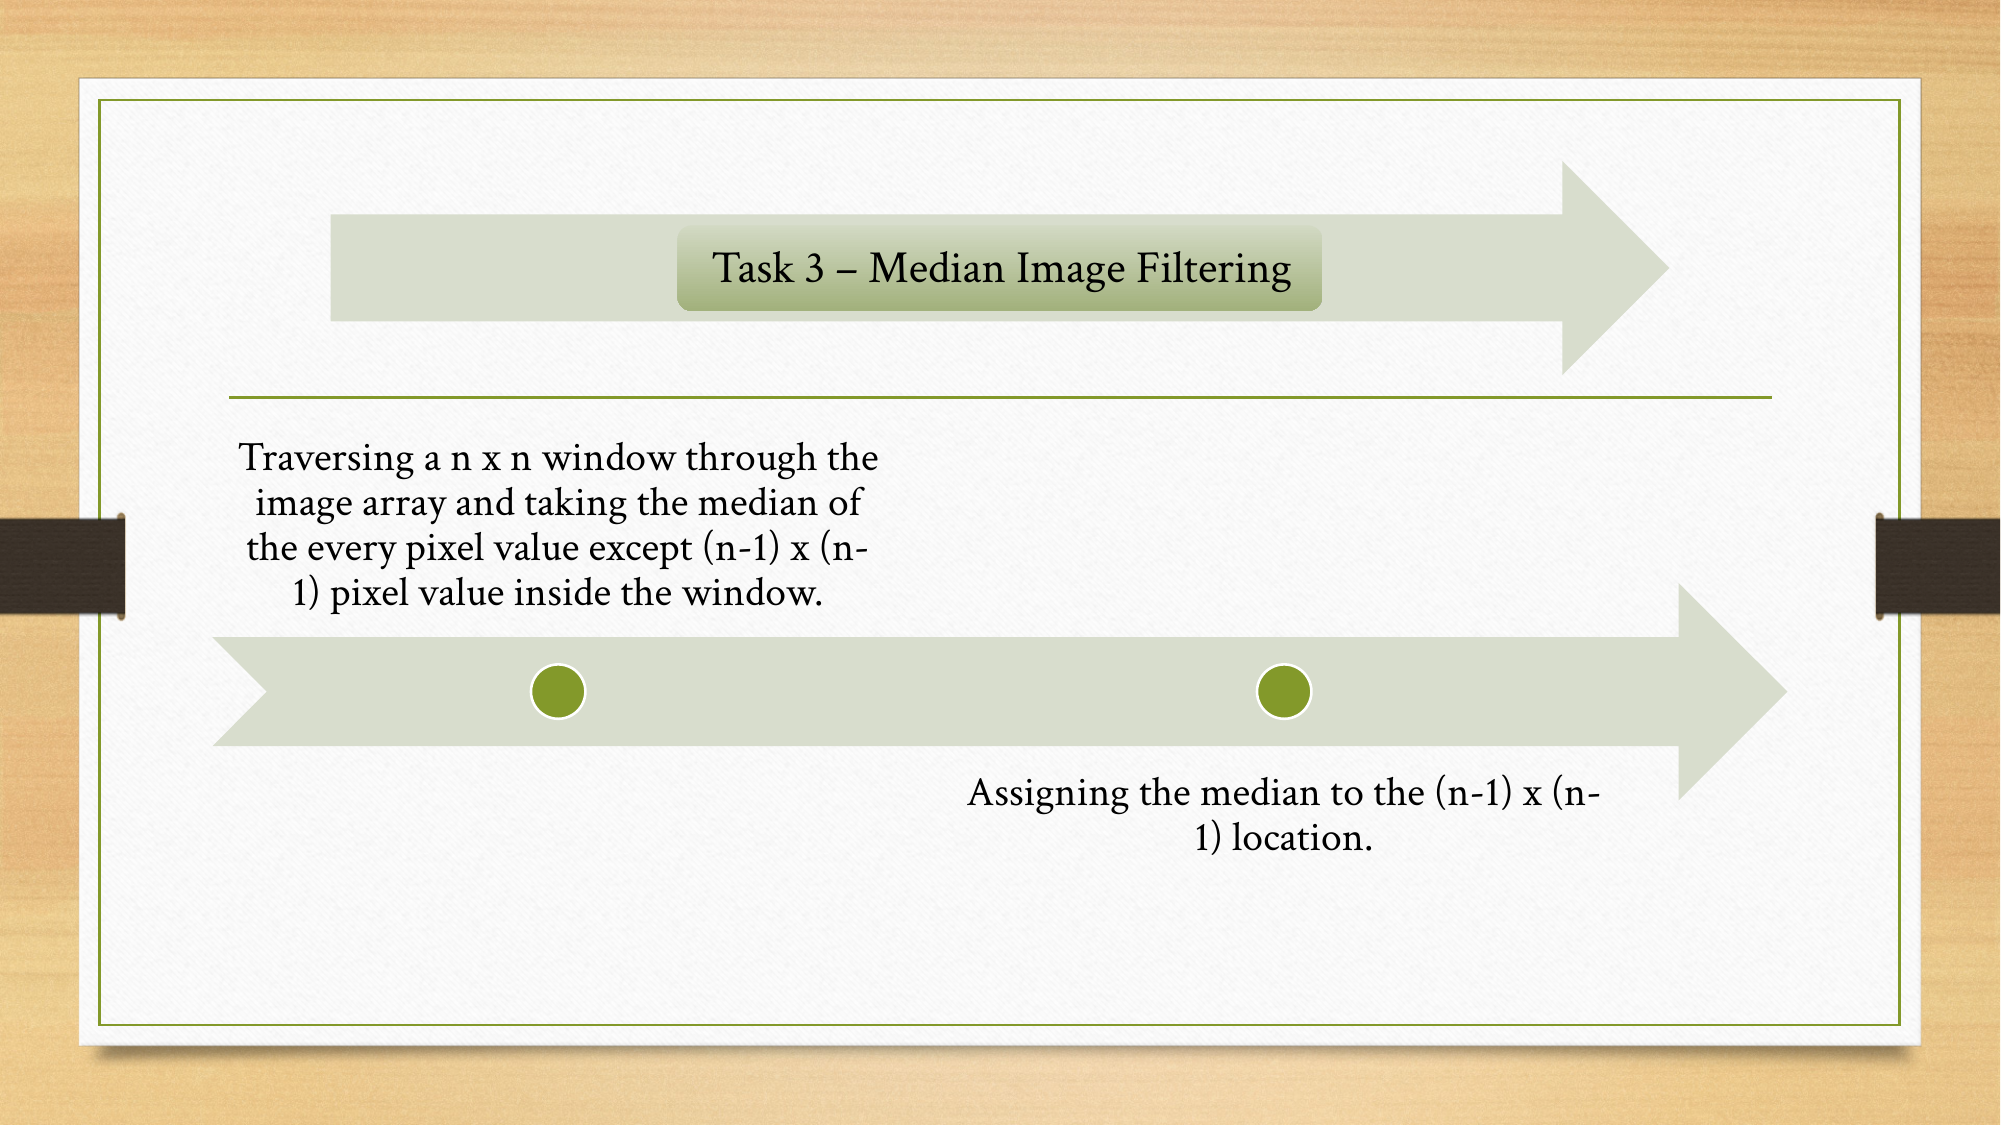

Task 3 – Median Image Filtering
Traversing a n x n window through the image array and taking the median of the every pixel value except (n-1) x (n-1) pixel value inside the window.
Assigning the median to the (n-1) x (n-1) location.